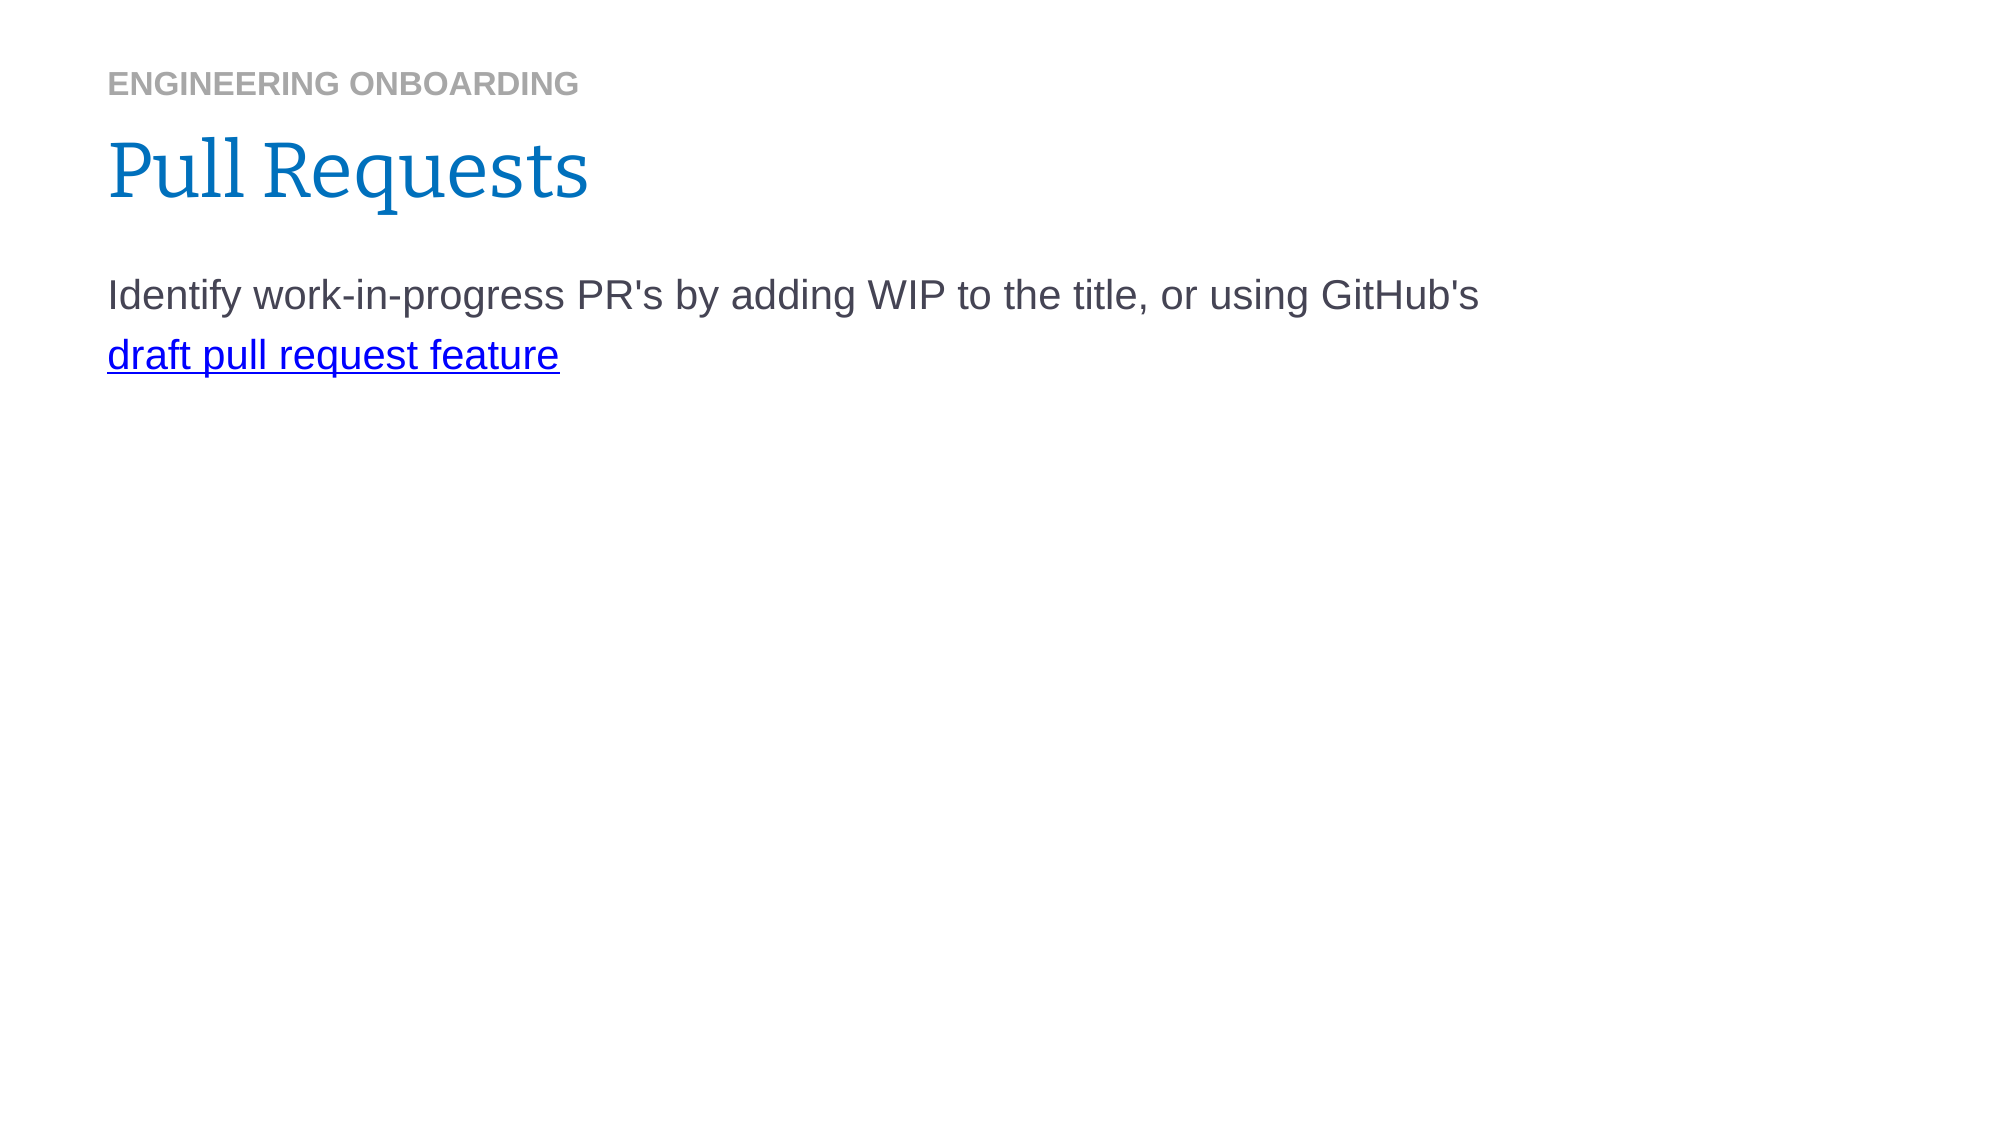

ENGINEERING ONBOARDING
# Pull Requests
Identify work-in-progress PR's by adding WIP to the title, or using GitHub's draft pull request feature